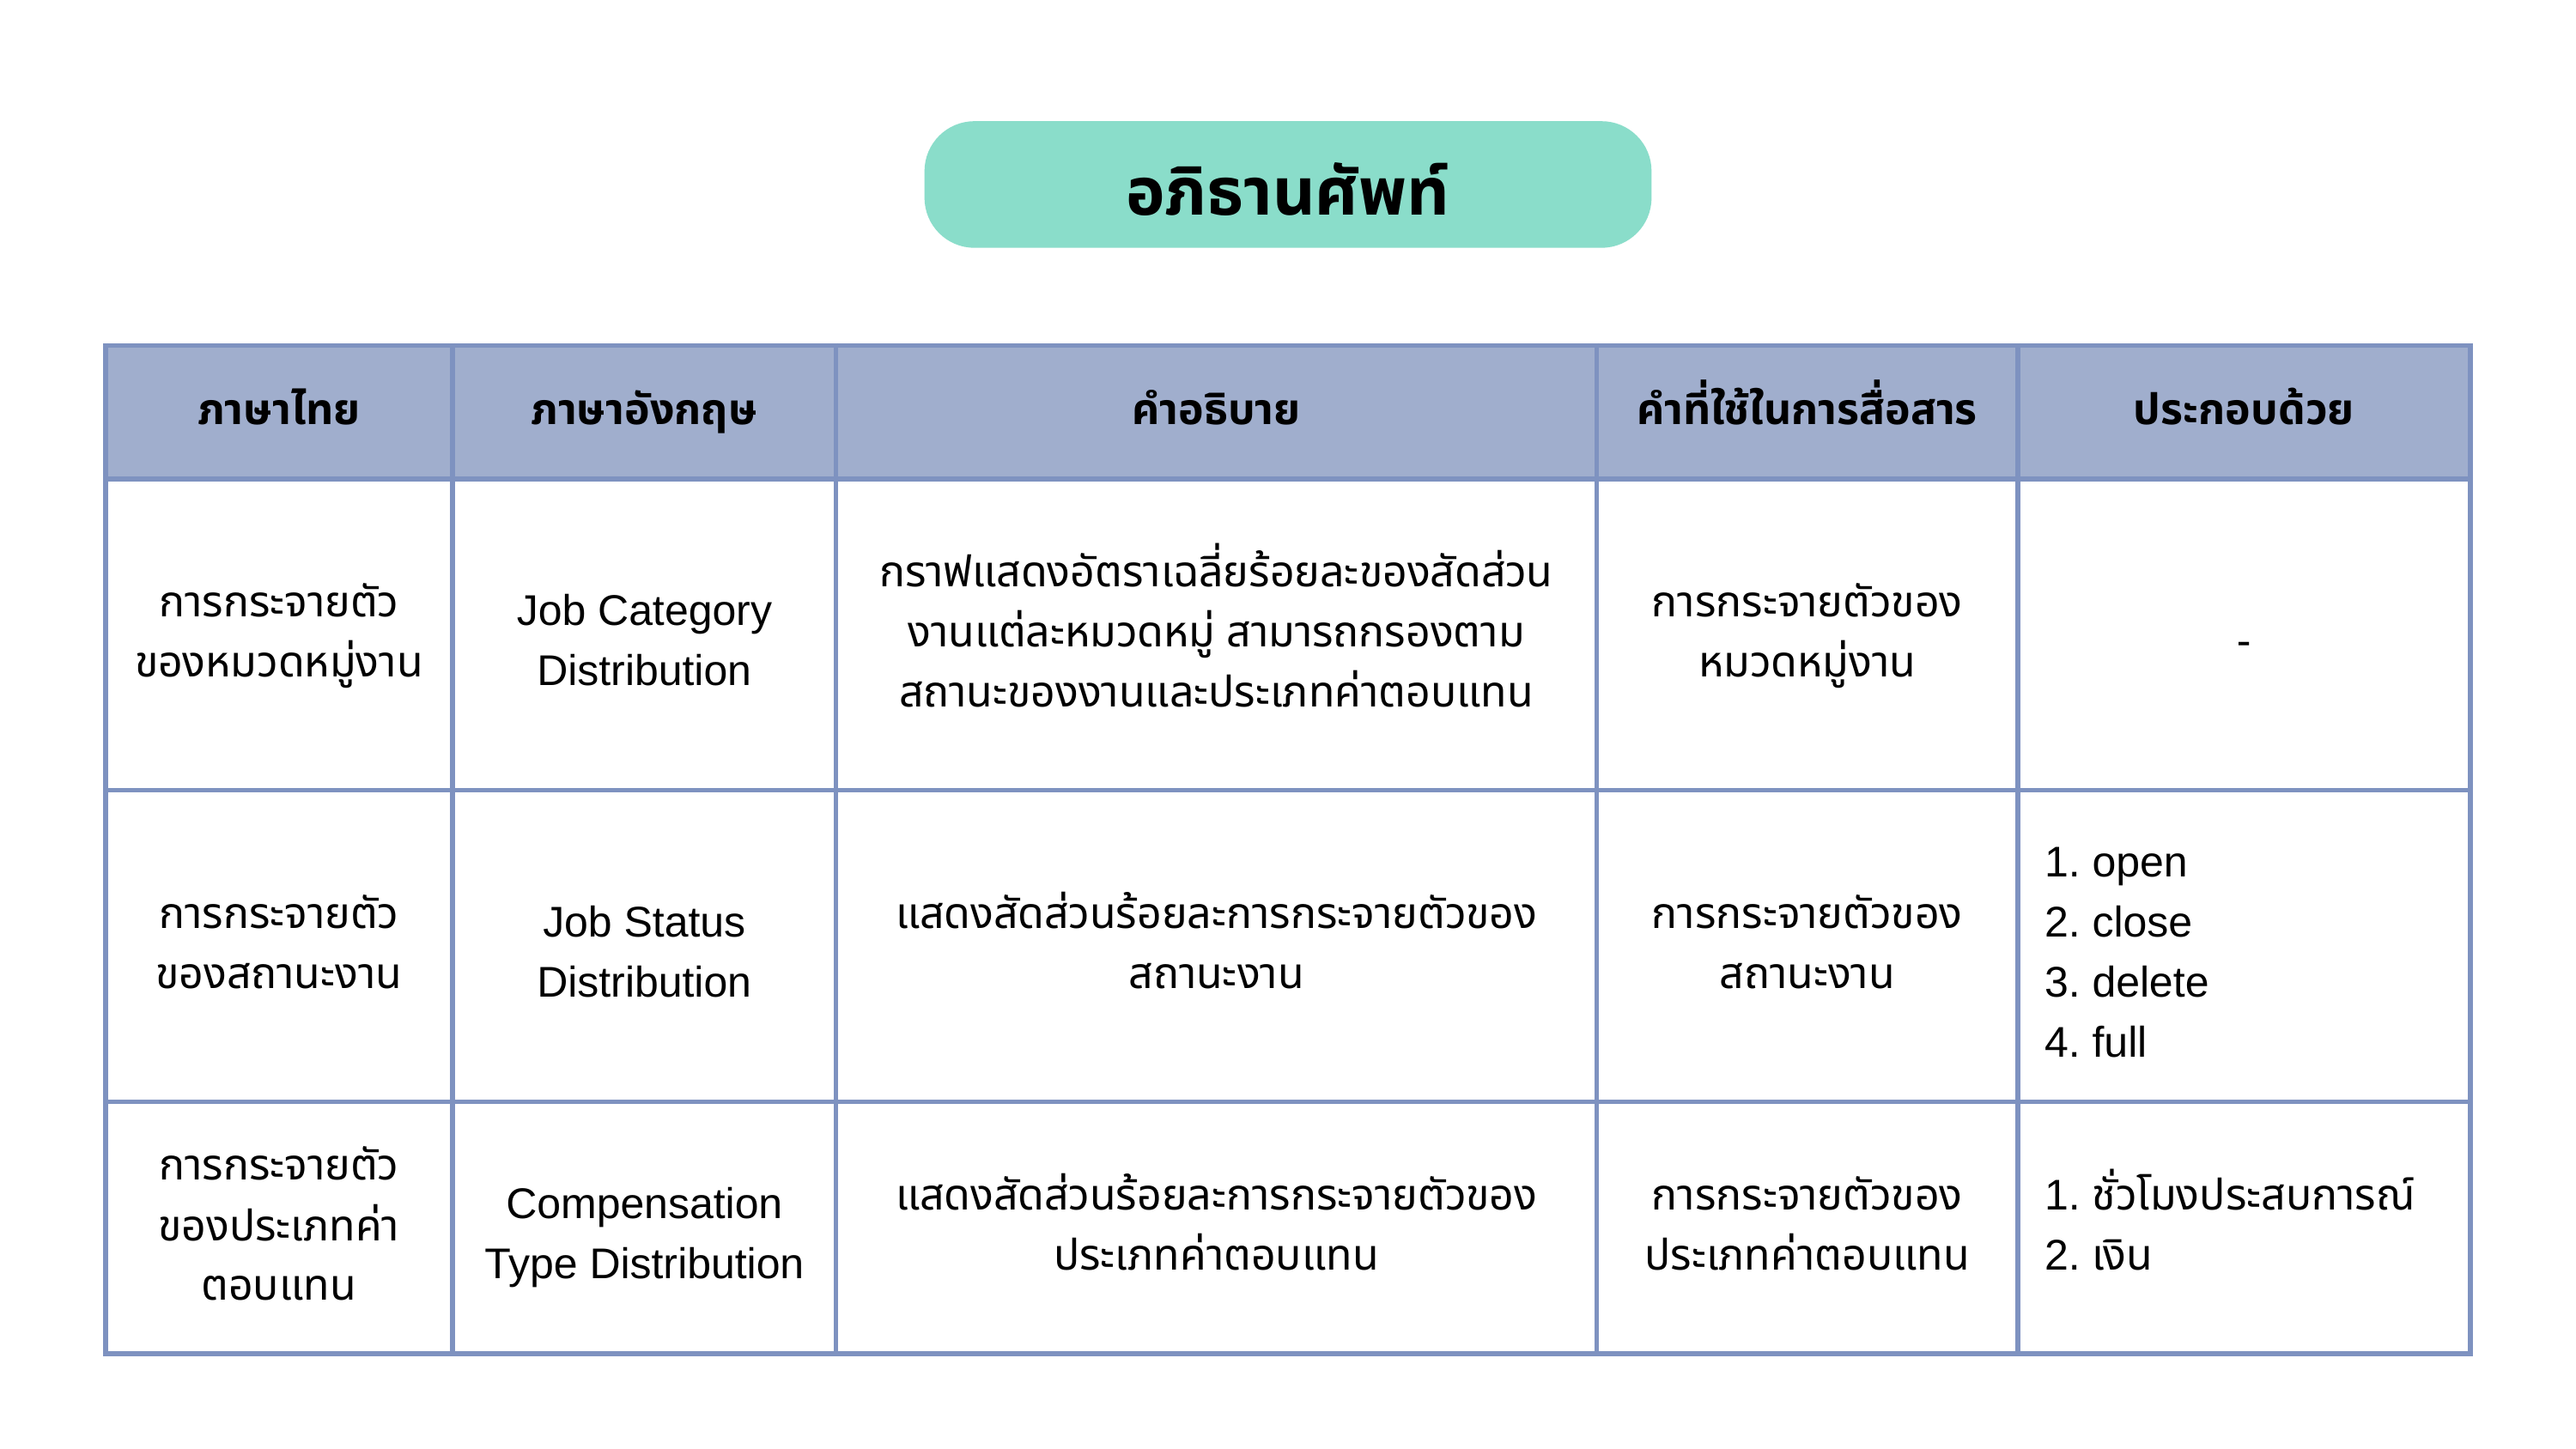

อภิธานศัพท์
| ภาษาไทย | ภาษาอังกฤษ | คำอธิบาย | คำที่ใช้ในการสื่อสาร | ประกอบด้วย |
| --- | --- | --- | --- | --- |
| การกระจายตัวของหมวดหมู่งาน | Job Category Distribution | กราฟแสดงอัตราเฉลี่ยร้อยละของสัดส่วนงานแต่ละหมวดหมู่ สามารถกรองตามสถานะของงานและประเภทค่าตอบแทน | การกระจายตัวของหมวดหมู่งาน | - |
| การกระจายตัวของสถานะงาน | Job Status Distribution | แสดงสัดส่วนร้อยละการกระจายตัวของสถานะงาน | การกระจายตัวของสถานะงาน | 1. open 2. close 3. delete 4. full |
| การกระจายตัวของประเภทค่าตอบแทน | Compensation Type Distribution | แสดงสัดส่วนร้อยละการกระจายตัวของประเภทค่าตอบแทน | การกระจายตัวของประเภทค่าตอบแทน | 1. ชั่วโมงประสบการณ์ 2. เงิน |